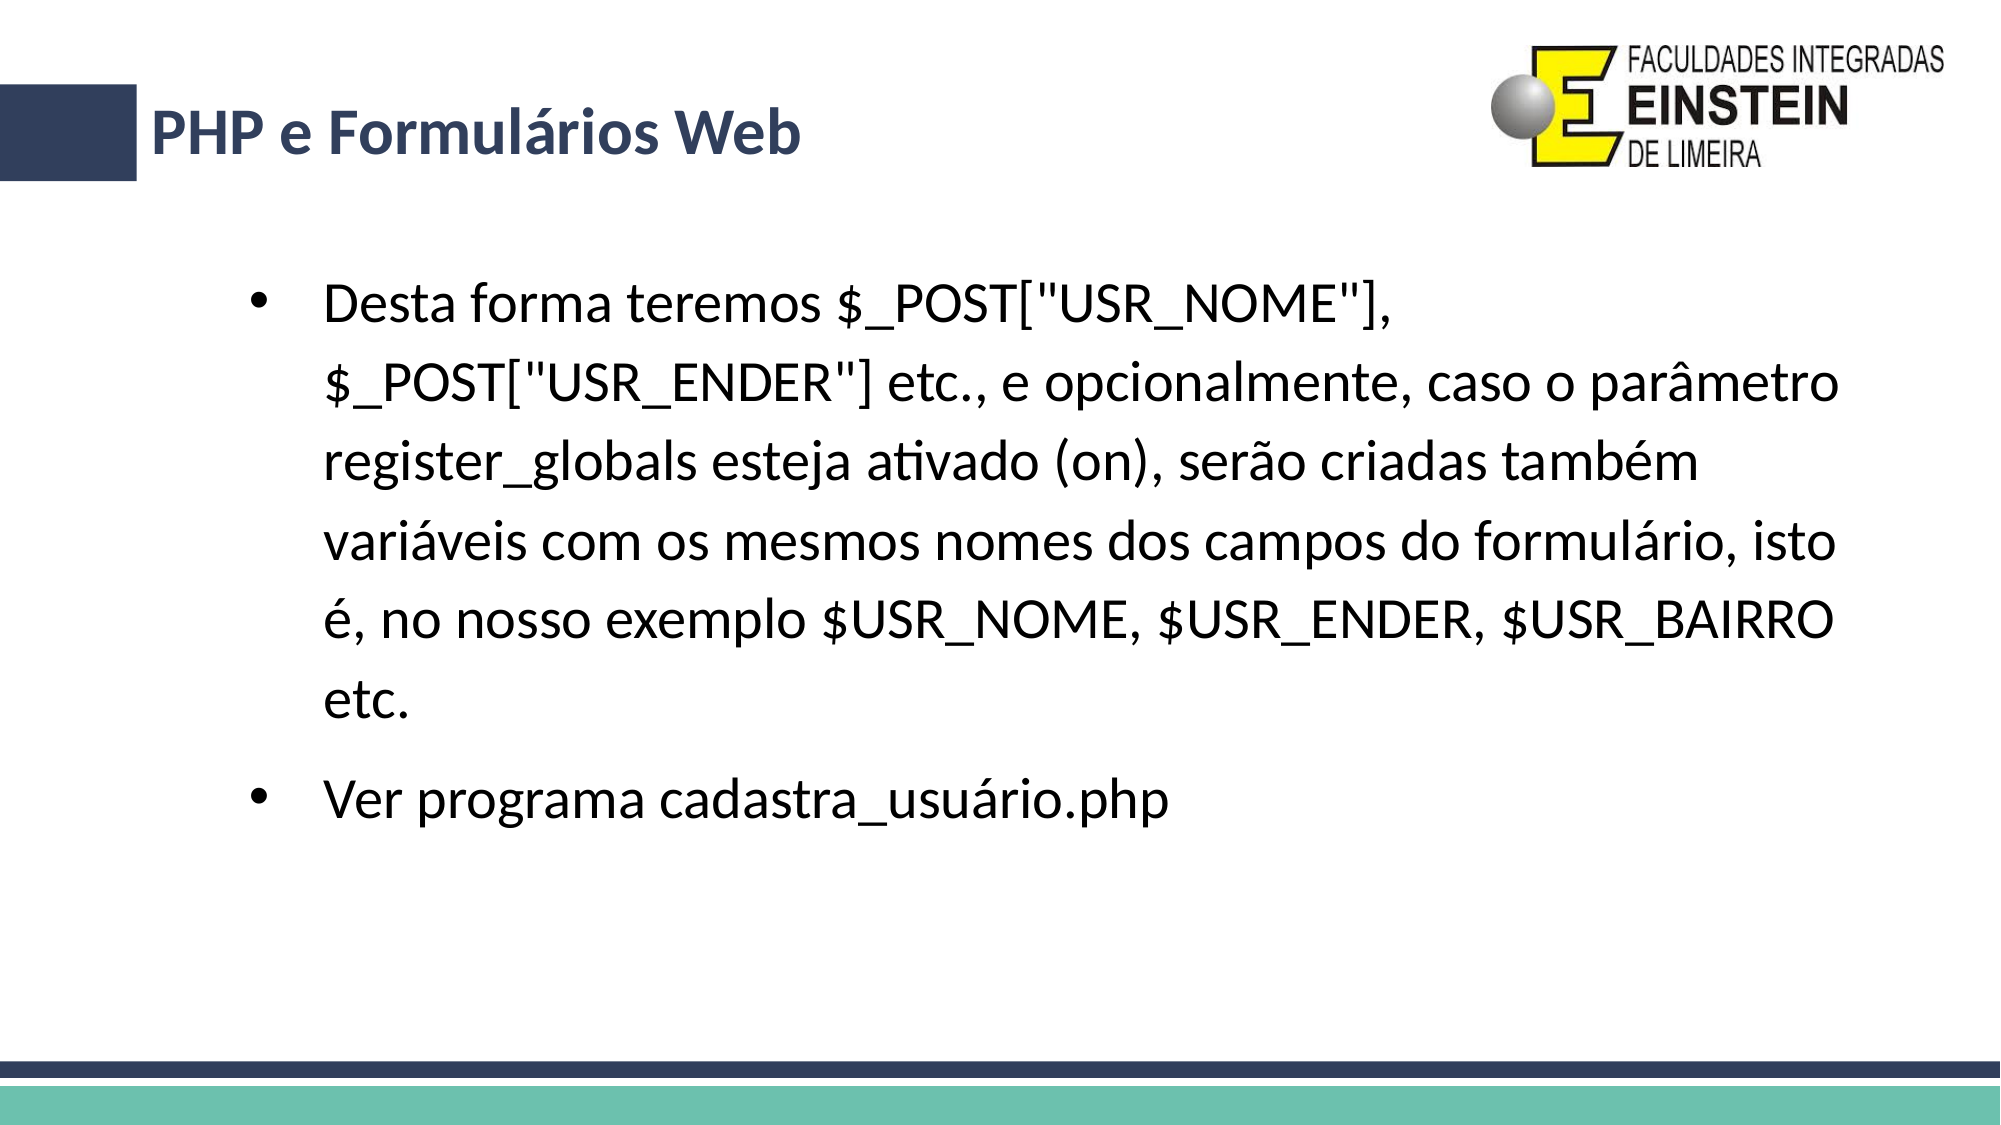

# PHP e Formulários Web
Desta forma teremos $_POST["USR_NOME"], $_POST["USR_ENDER"] etc., e opcionalmente, caso o parâmetro register_globals esteja ativado (on), serão criadas também variáveis com os mesmos nomes dos campos do formulário, isto é, no nosso exemplo $USR_NOME, $USR_ENDER, $USR_BAIRRO etc.
Ver programa cadastra_usuário.php